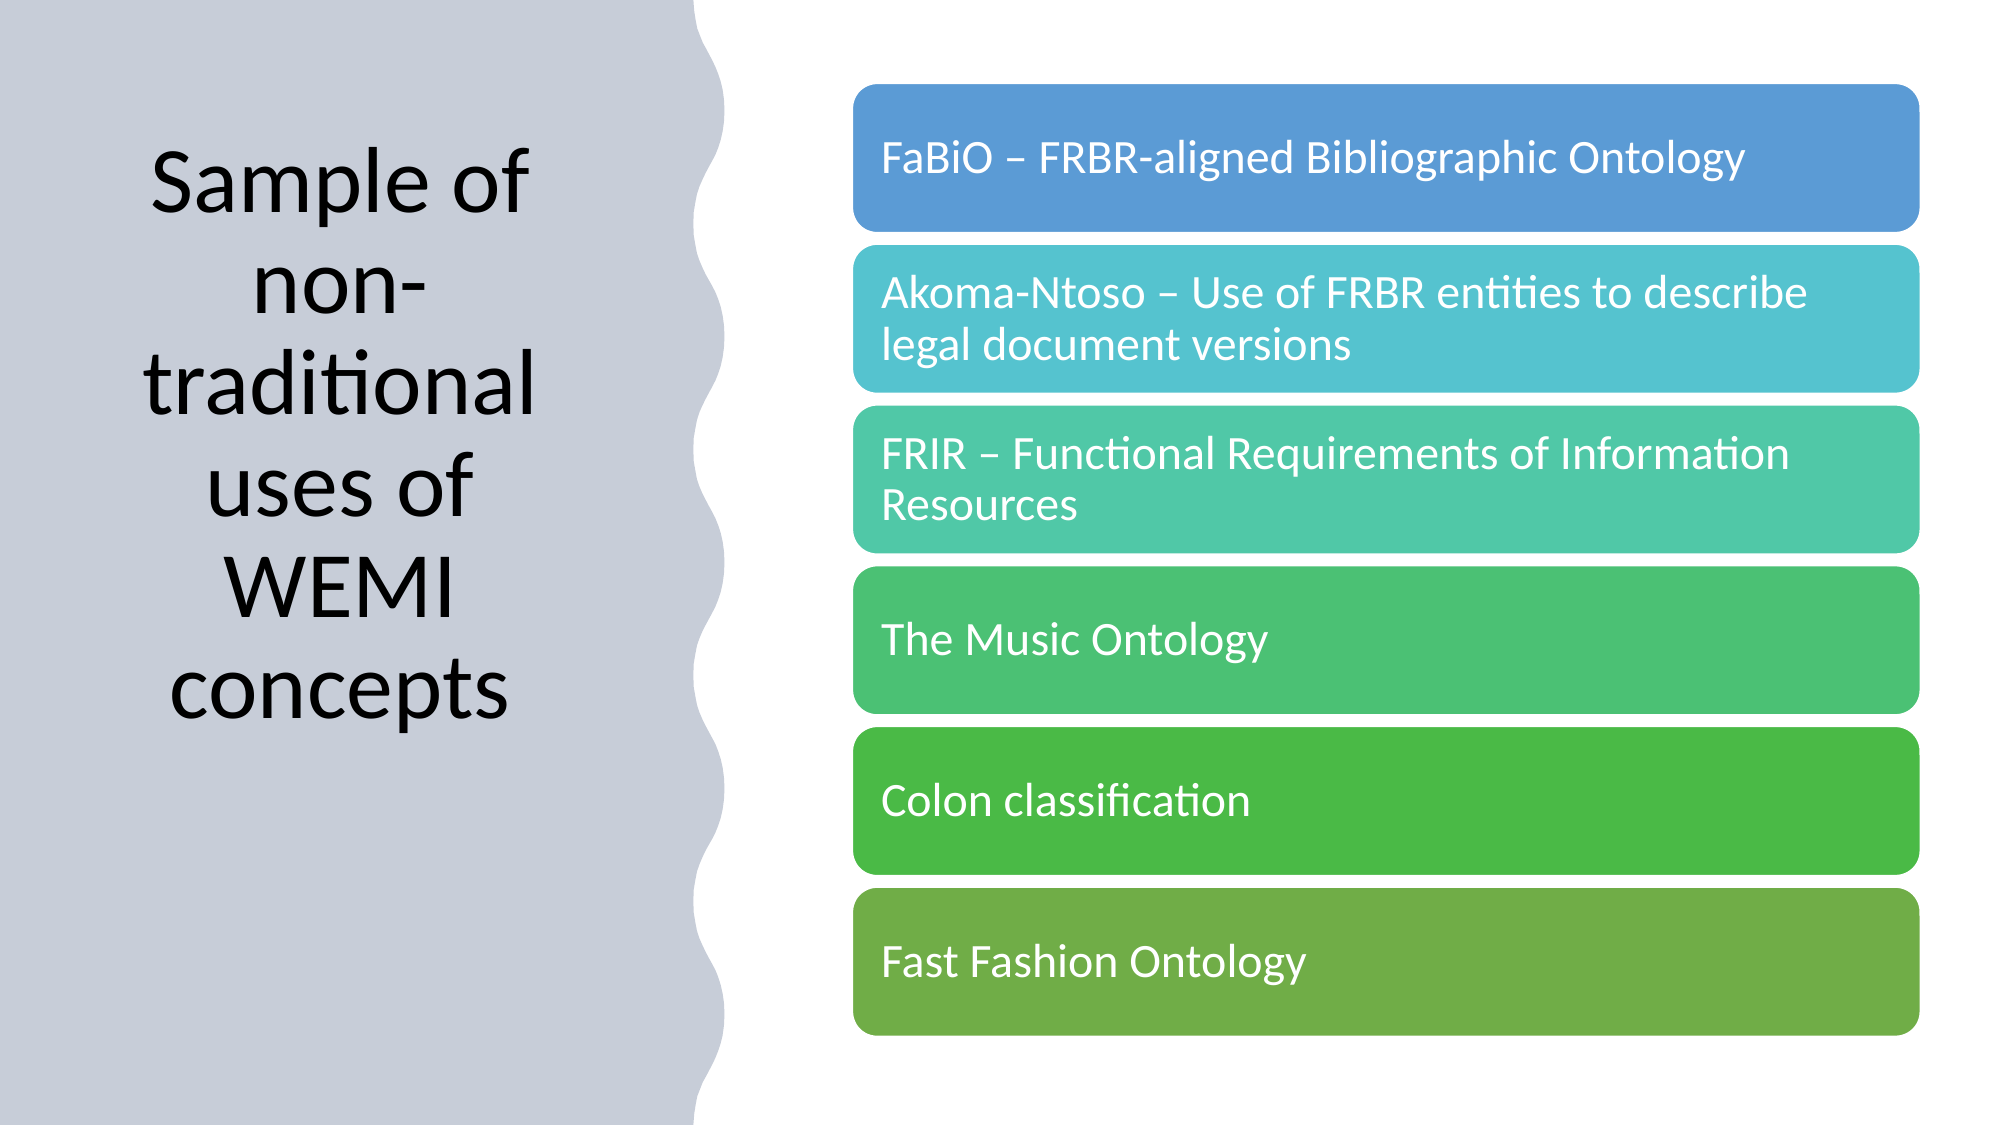

FaBiO – FRBR-aligned Bibliographic Ontology
Akoma-Ntoso – Use of FRBR entities to describe legal document versions
FRIR – Functional Requirements of Information Resources
The Music Ontology
Colon classification
Fast Fashion Ontology
# Sample of non-traditional uses of WEMI concepts